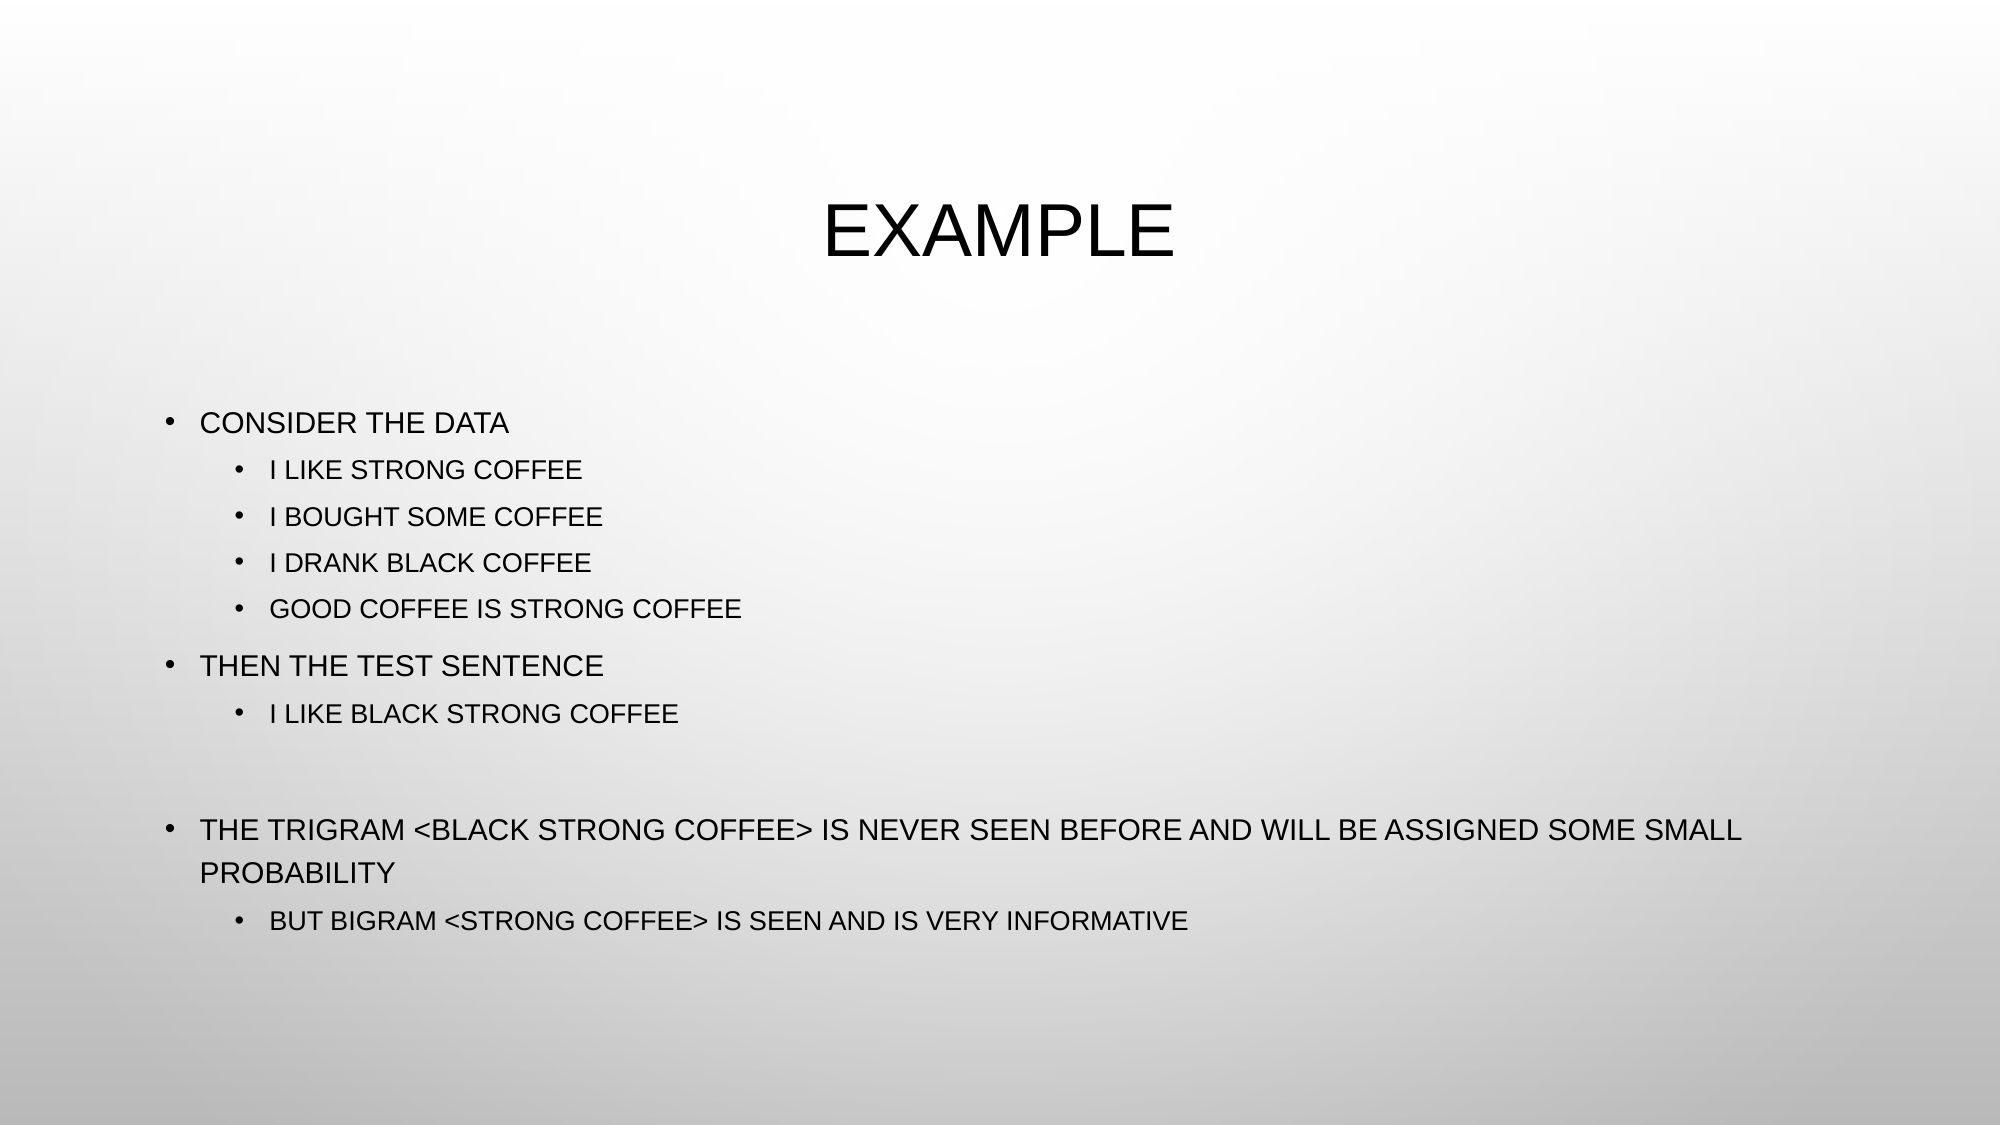

# Example
Consider the data
I like strong coffee
I bought some coffee
I drank black coffee
Good coffee is strong coffee
Then the test sentence
I like black strong coffee

The trigram <black strong coffee> is never seen before and will be assigned some small probability
But bigram <strong coffee> is seen and is very informative